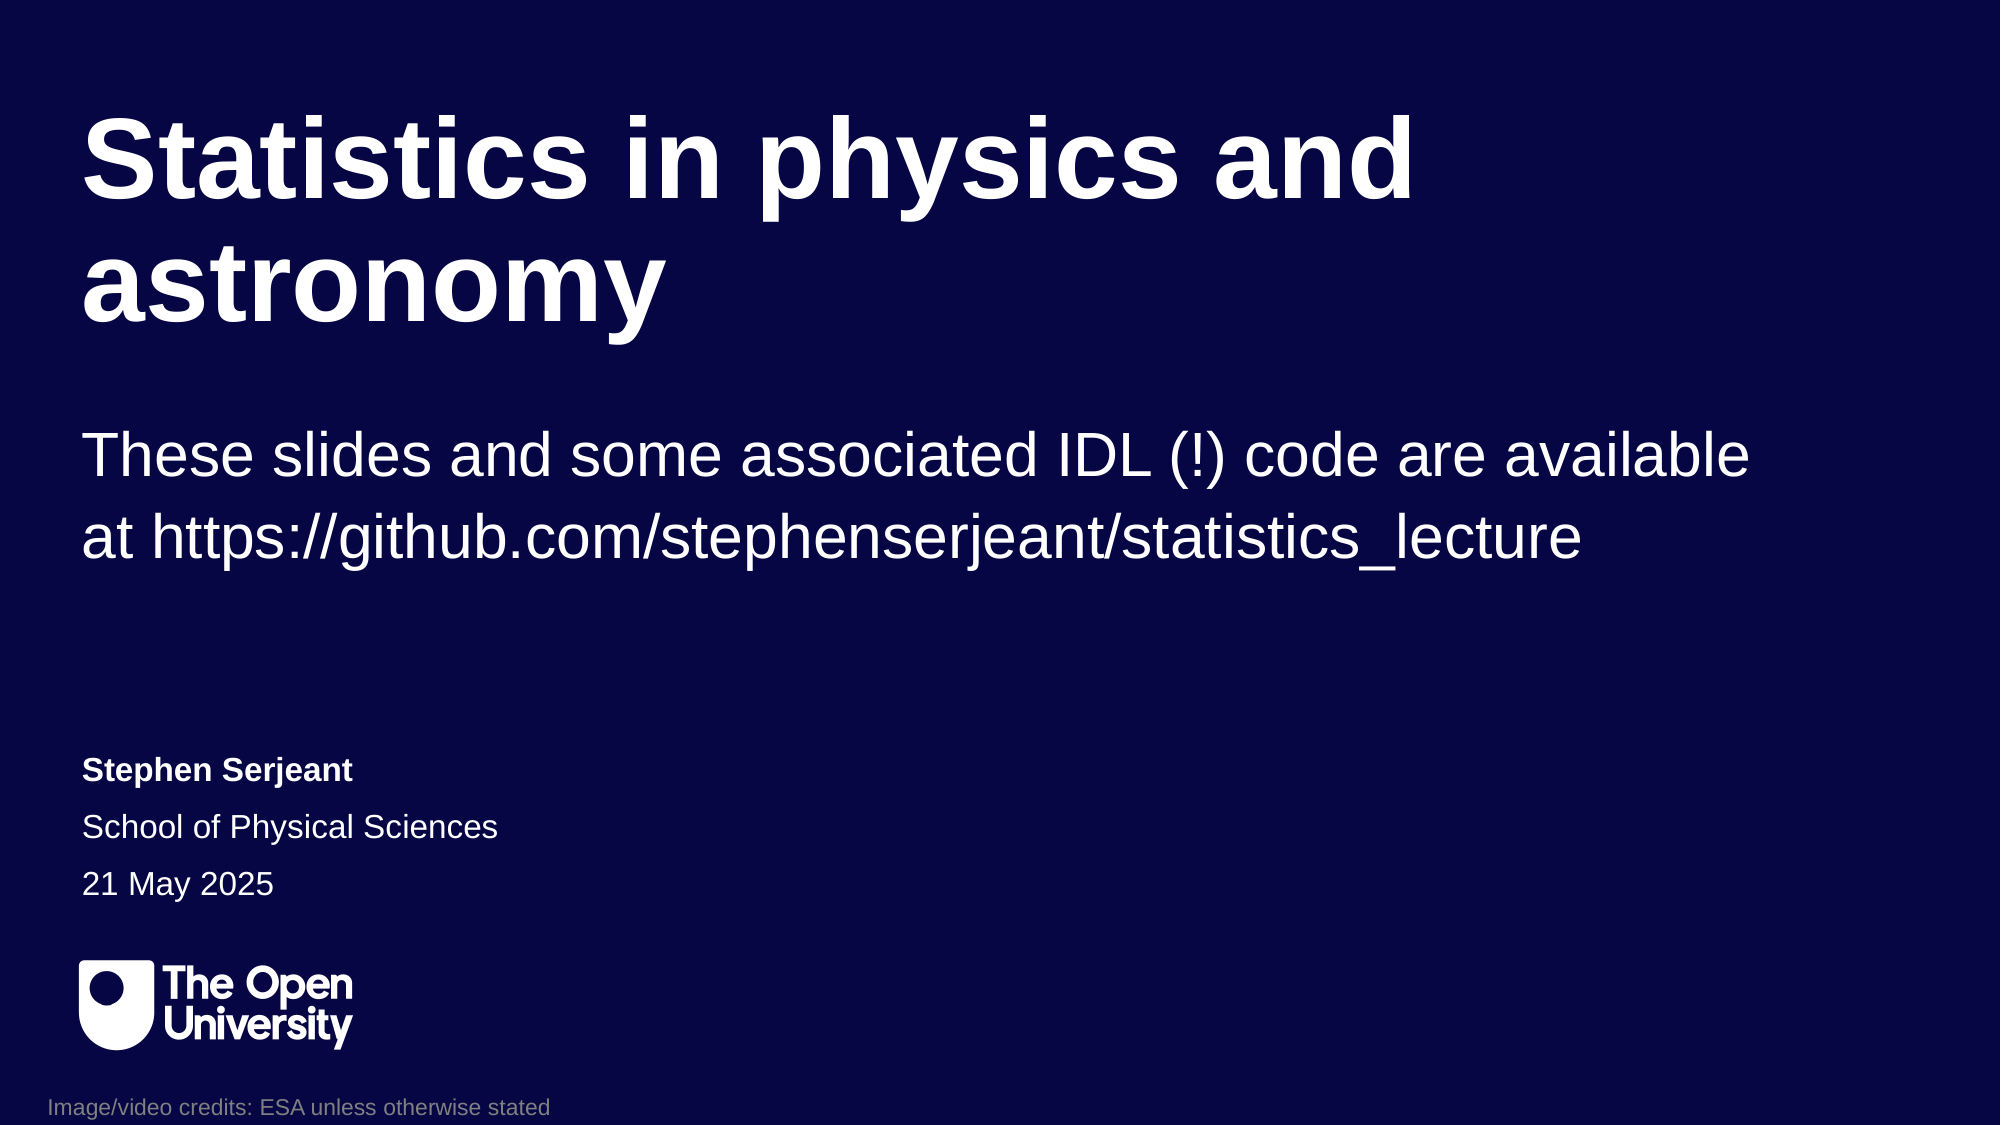

Statistics in physics and astronomy
These slides and some associated IDL (!) code are available at https://github.com/stephenserjeant/statistics_lecture

Stephen Serjeant
School of Physical Sciences
21 May 2025
Image/video credits: ESA unless otherwise stated